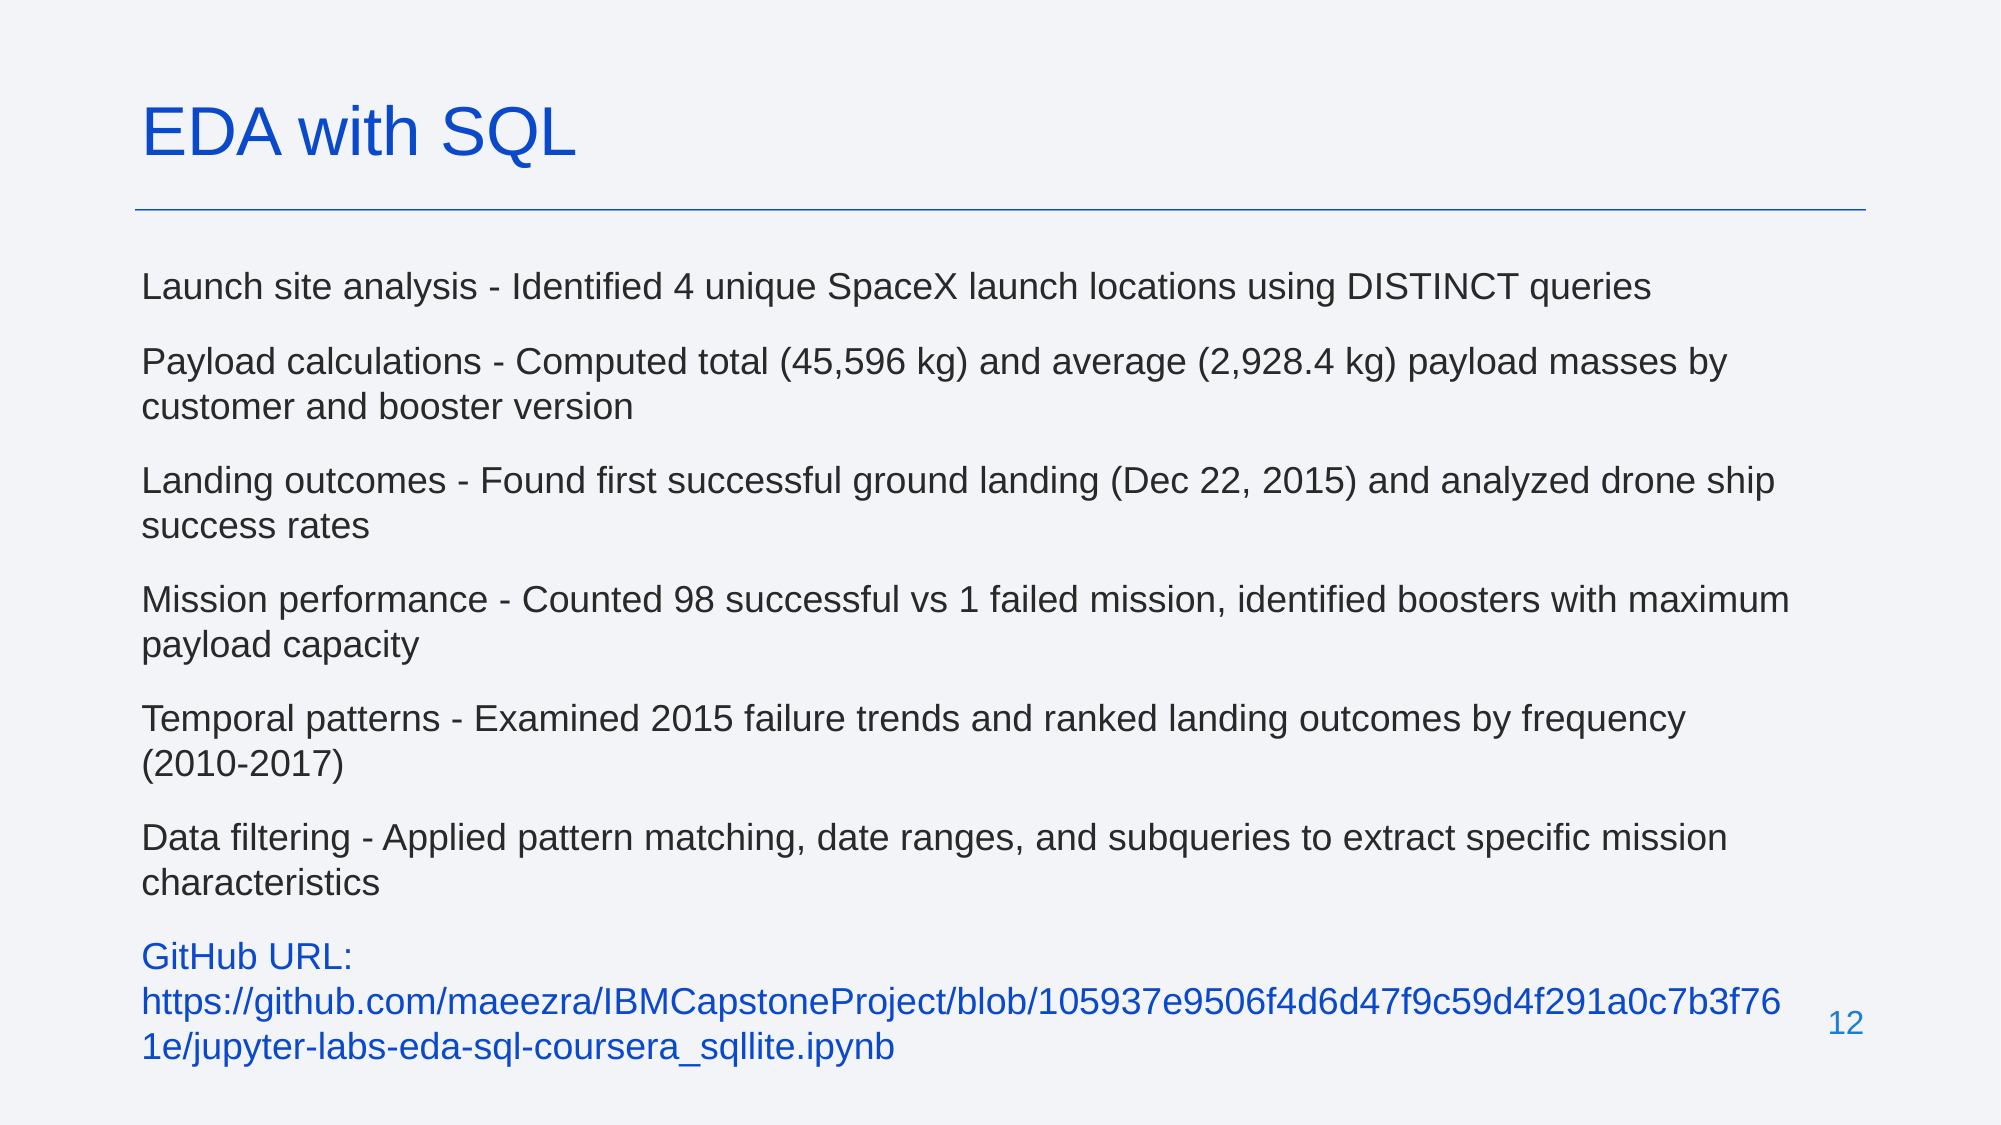

EDA with SQL
Launch site analysis - Identified 4 unique SpaceX launch locations using DISTINCT queries
Payload calculations - Computed total (45,596 kg) and average (2,928.4 kg) payload masses by customer and booster version
Landing outcomes - Found first successful ground landing (Dec 22, 2015) and analyzed drone ship success rates
Mission performance - Counted 98 successful vs 1 failed mission, identified boosters with maximum payload capacity
Temporal patterns - Examined 2015 failure trends and ranked landing outcomes by frequency (2010-2017)
Data filtering - Applied pattern matching, date ranges, and subqueries to extract specific mission characteristics
GitHub URL: https://github.com/maeezra/IBMCapstoneProject/blob/105937e9506f4d6d47f9c59d4f291a0c7b3f761e/jupyter-labs-eda-sql-coursera_sqllite.ipynb

12